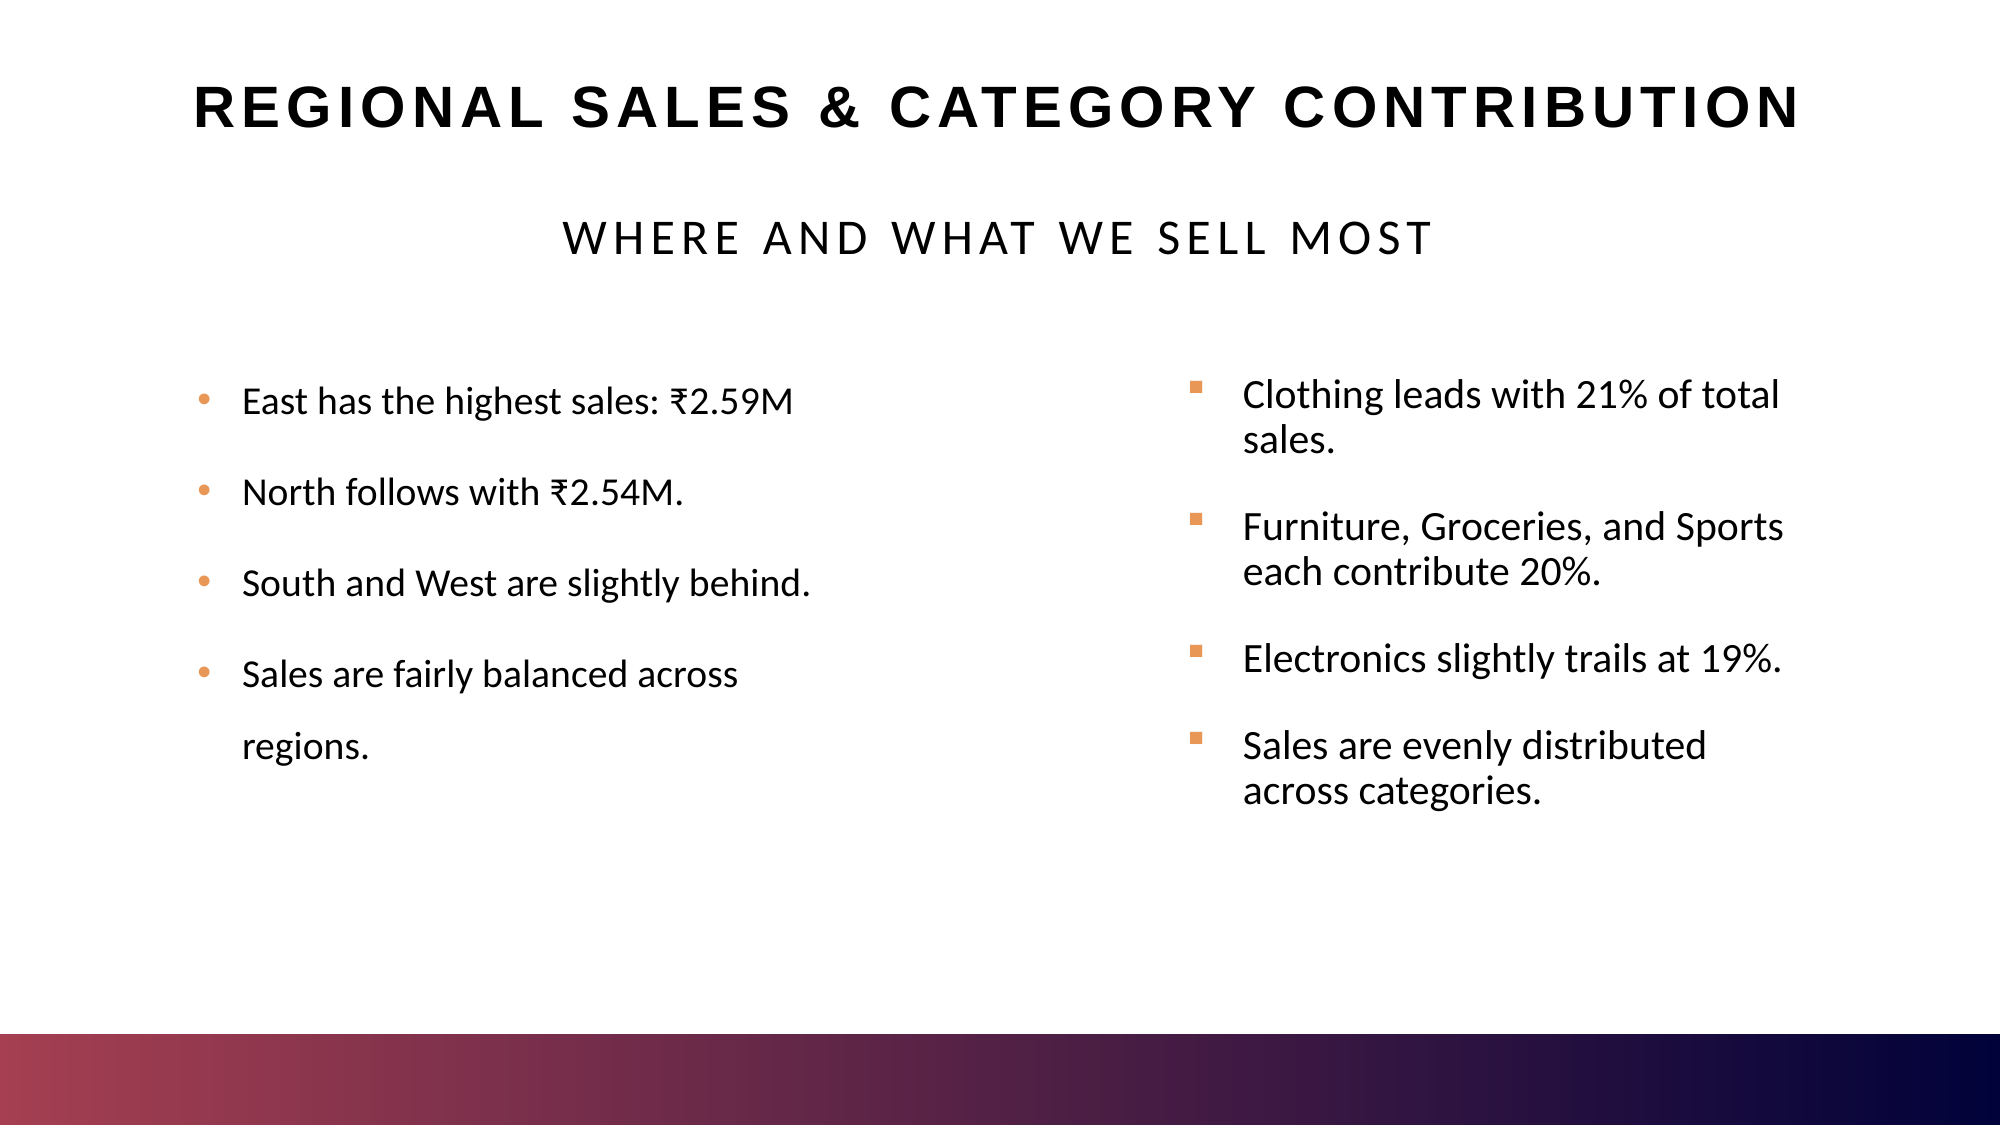

# Regional Sales & Category Contribution Where and What We Sell Most
East has the highest sales: ₹2.59M
North follows with ₹2.54M.
South and West are slightly behind.
Sales are fairly balanced across regions.
Clothing leads with 21% of total sales.
Furniture, Groceries, and Sports each contribute 20%.
Electronics slightly trails at 19%.
Sales are evenly distributed across categories.